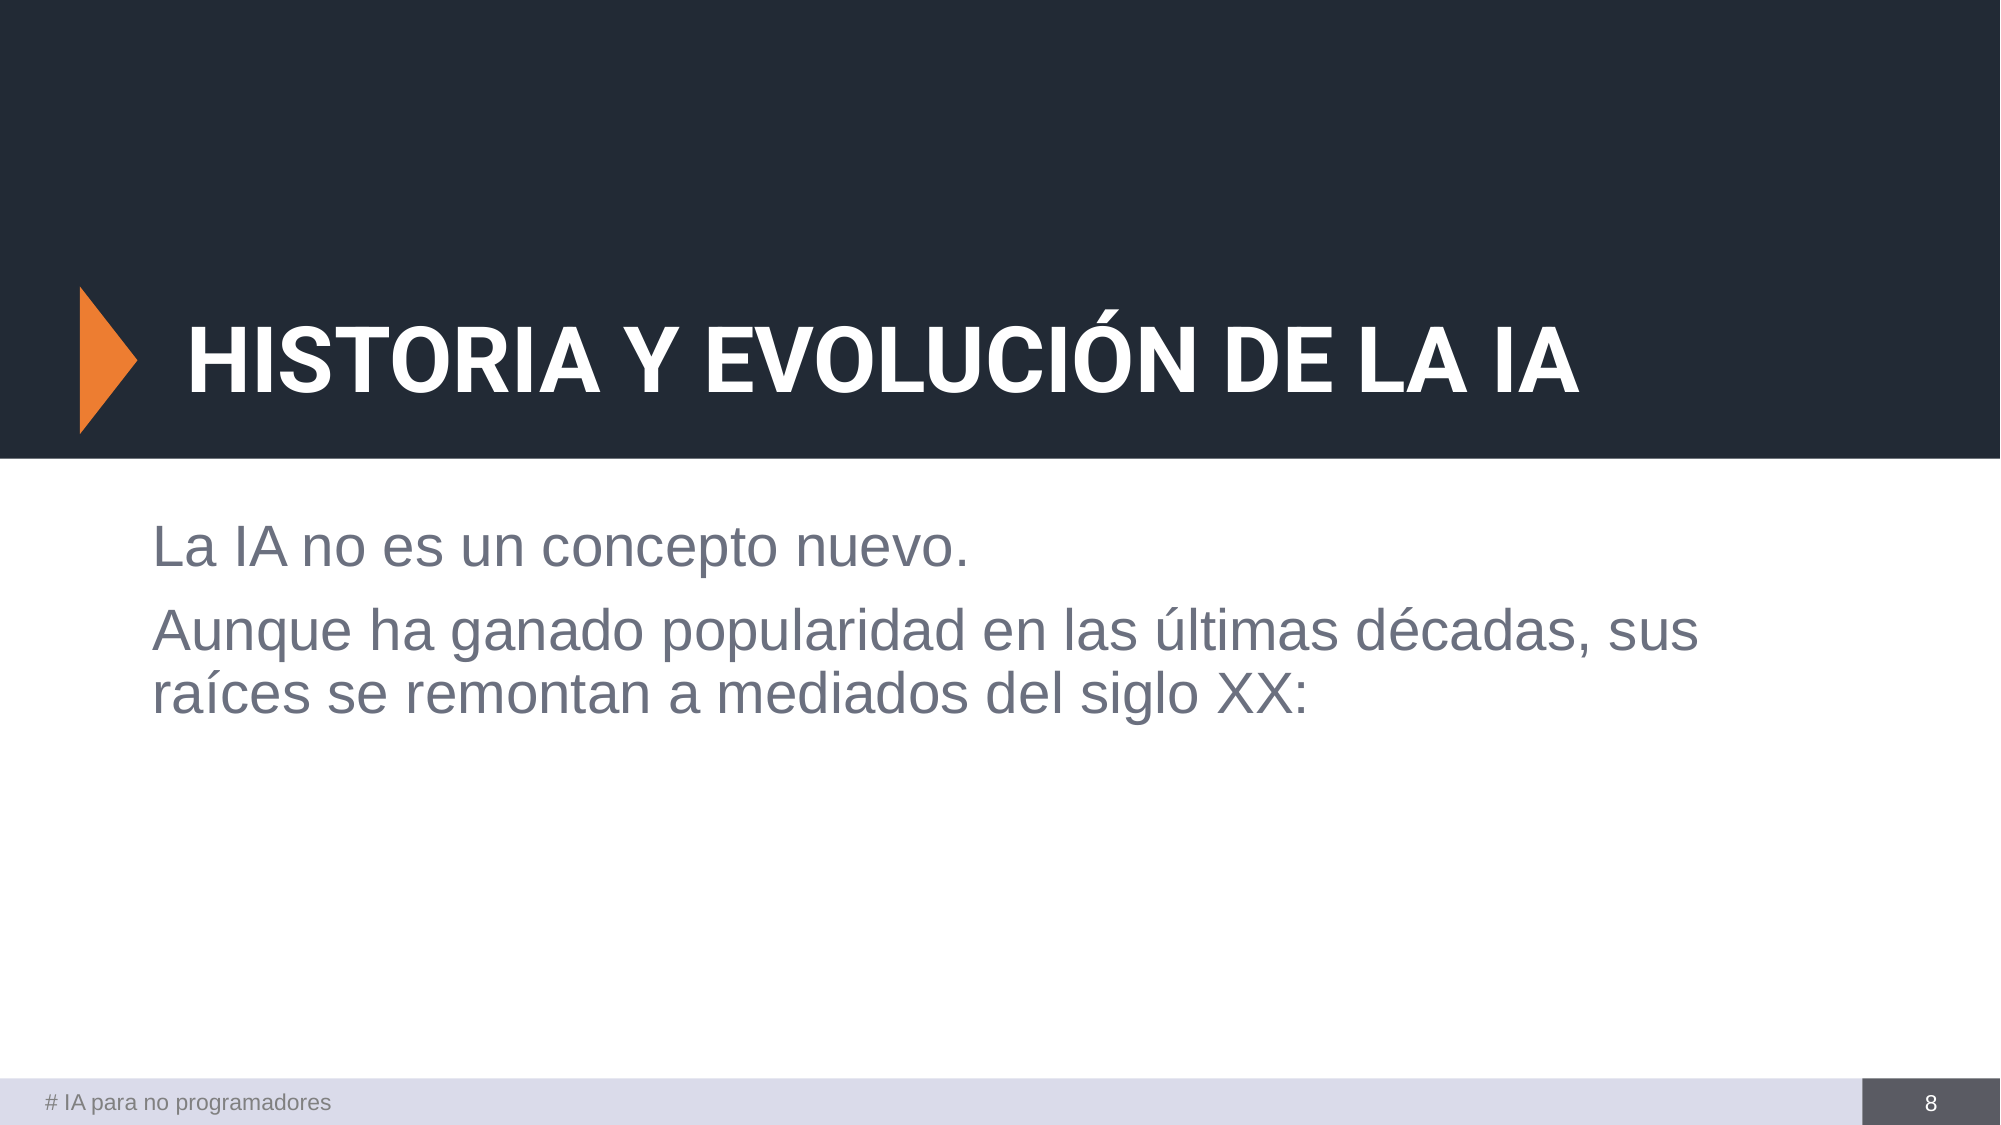

# HISTORIA Y EVOLUCIÓN DE LA IA
La IA no es un concepto nuevo.
Aunque ha ganado popularidad en las últimas décadas, sus raíces se remontan a mediados del siglo XX:
# IA para no programadores
8